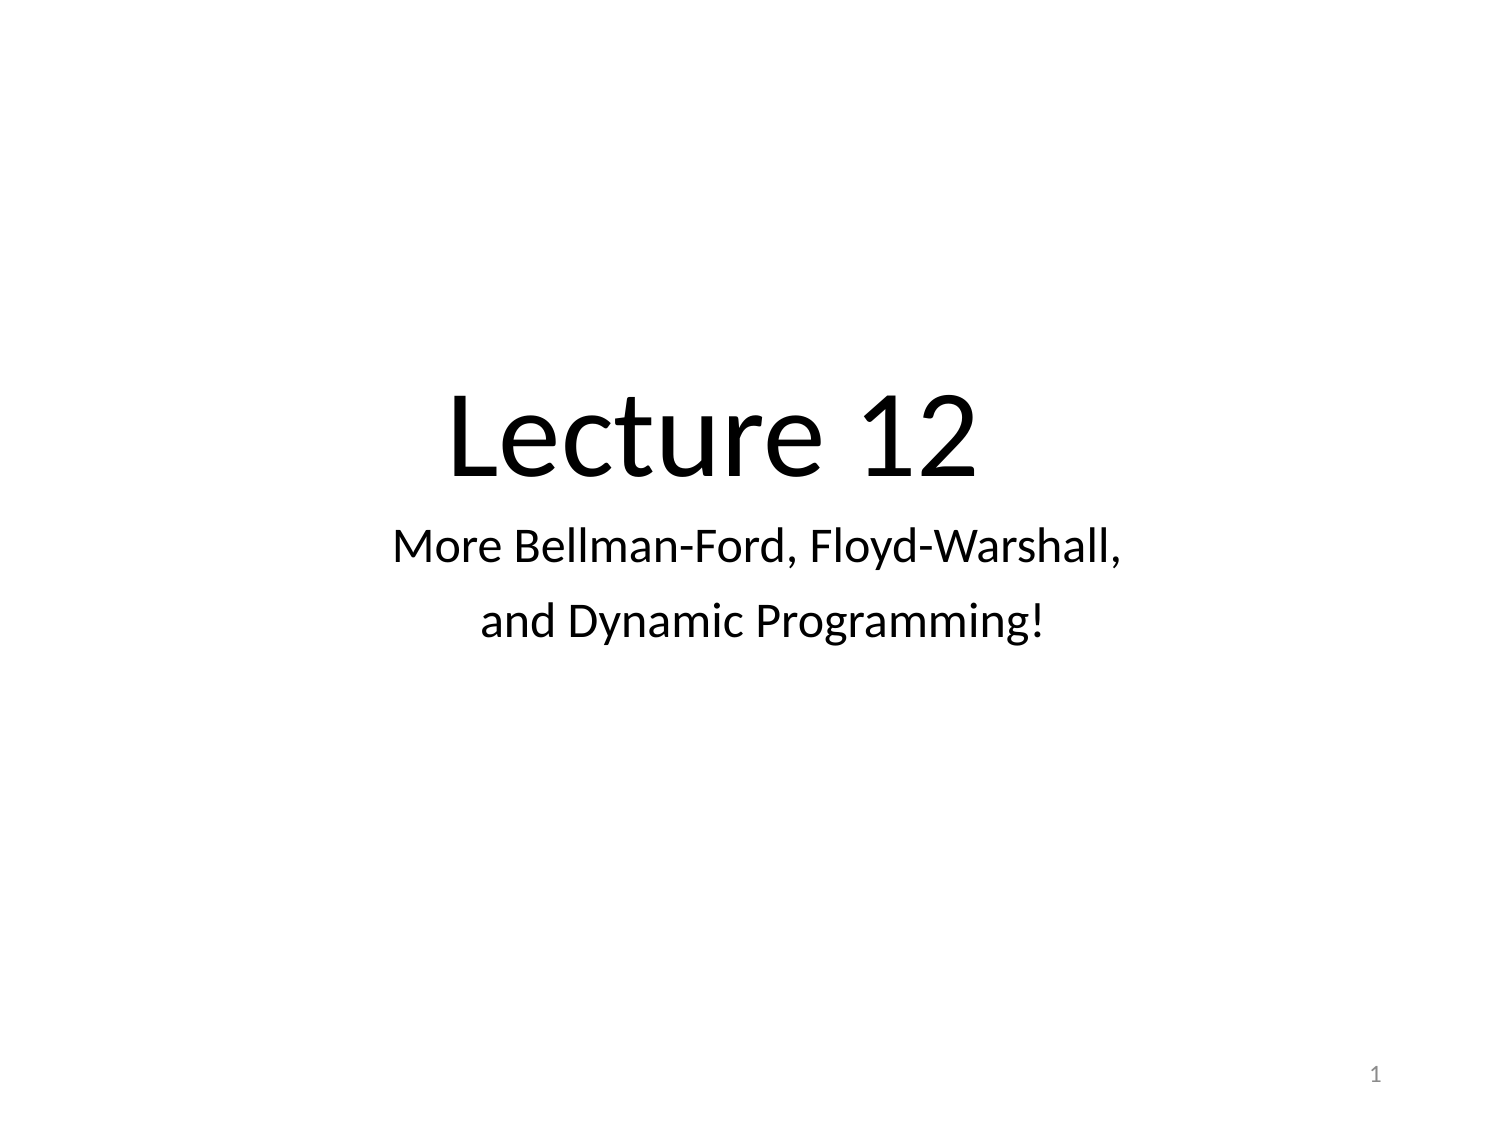

# Lecture 12
More Bellman-Ford, Floyd-Warshall,
and Dynamic Programming!
1